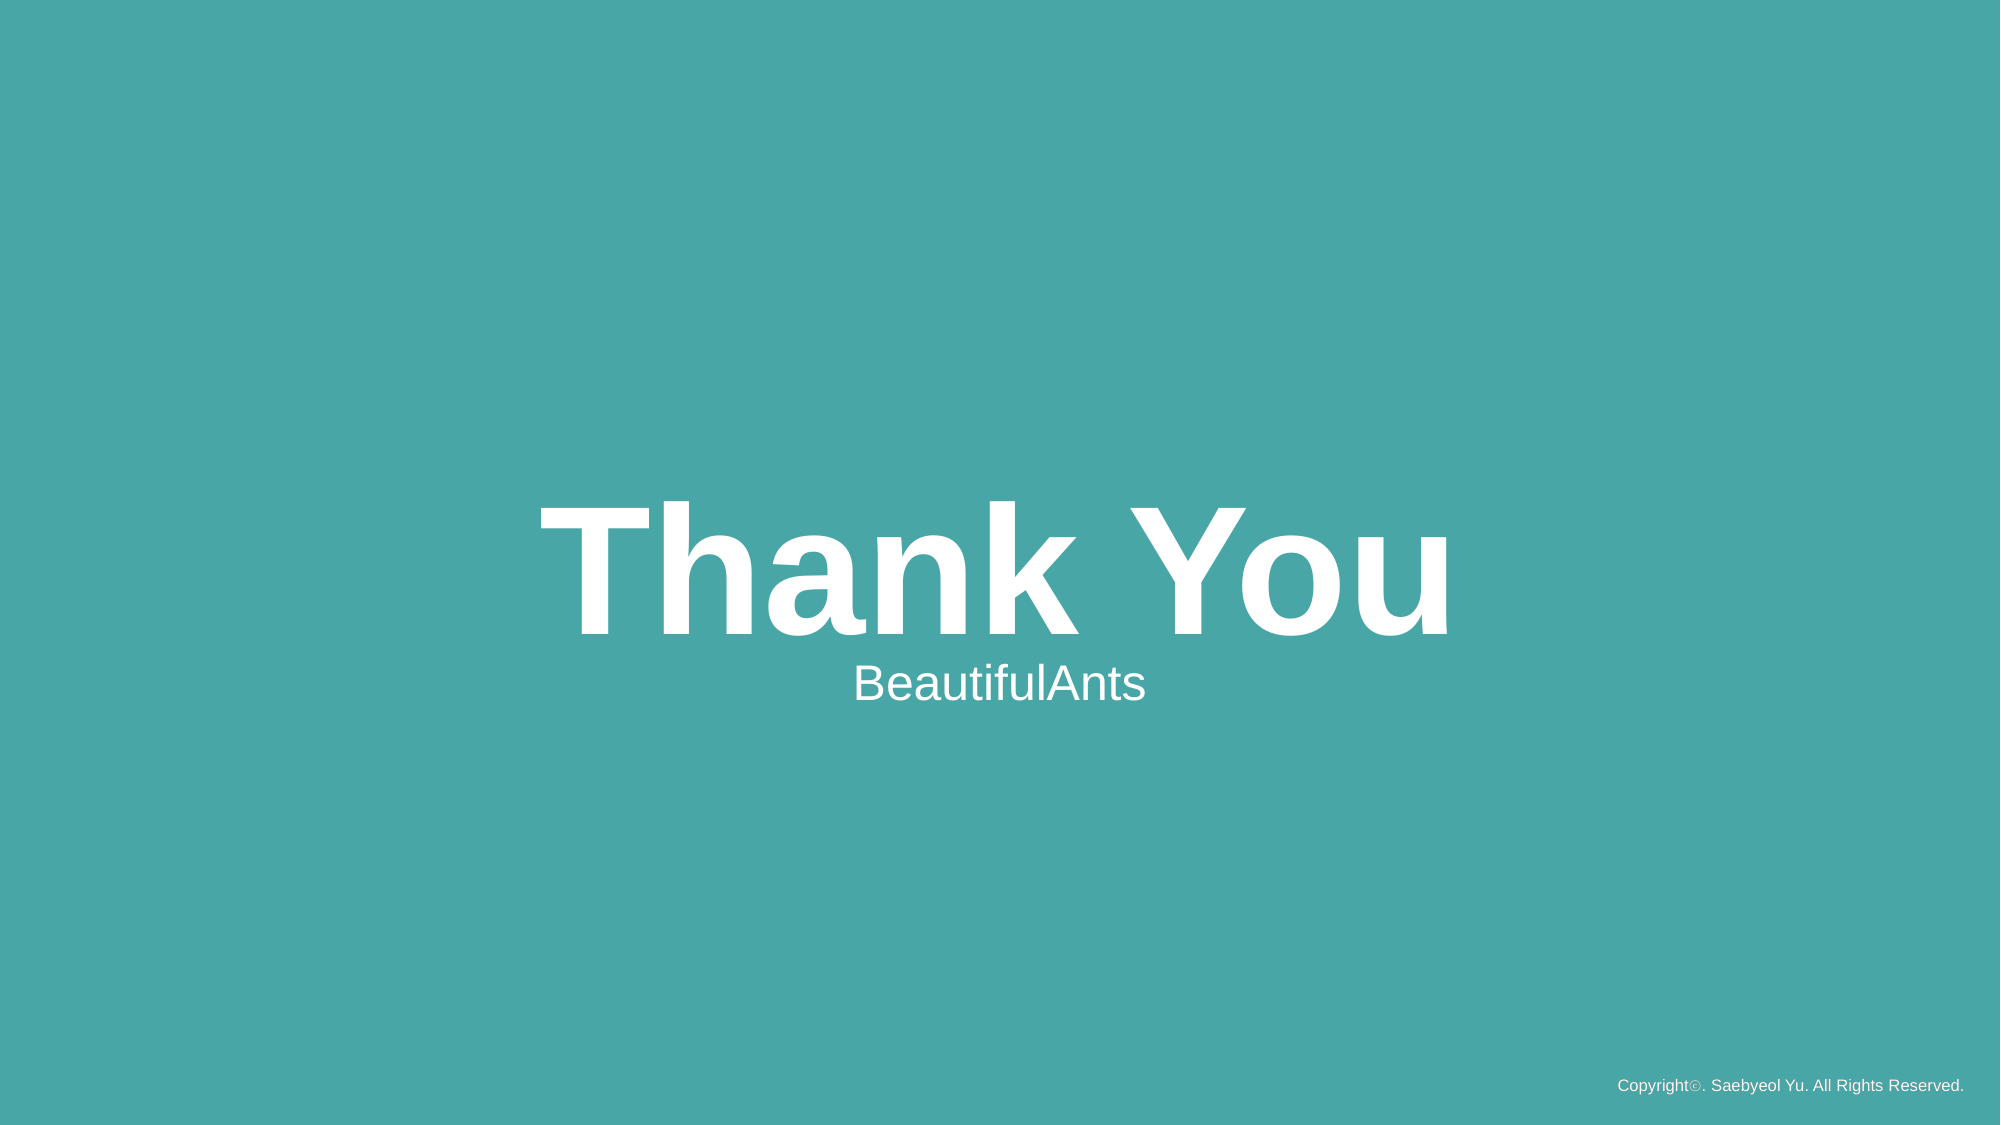

Thank You
BeautifulAnts
Copyrightⓒ. Saebyeol Yu. All Rights Reserved.